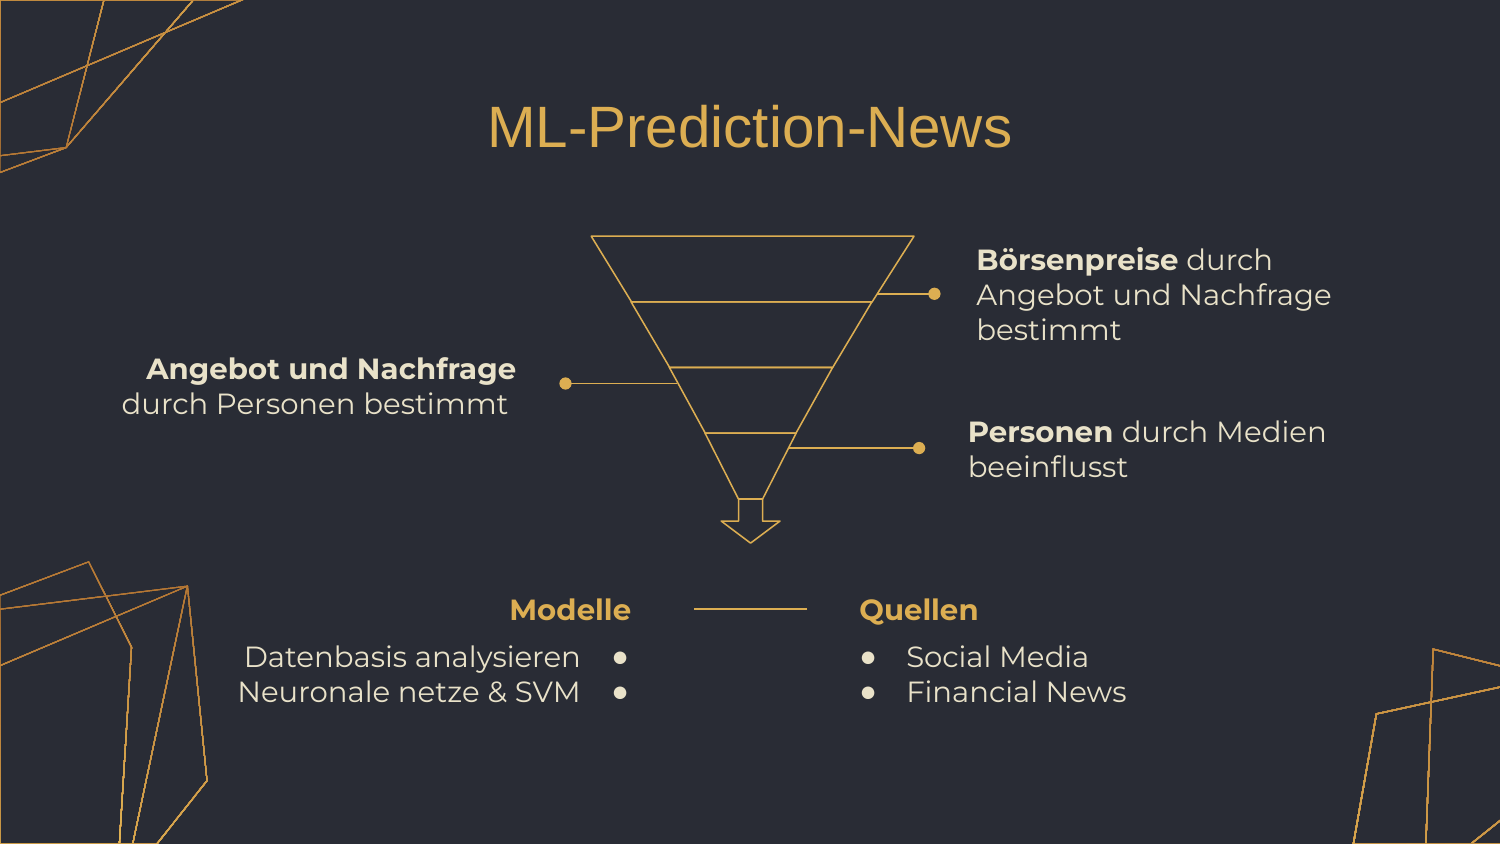

# ML-Prediction-News

Börsenpreise durch Angebot und Nachfrage bestimmt
Angebot und Nachfrage durch Personen bestimmt
Personen durch Medien beeinflusst
Modelle
Quellen
Datenbasis analysieren
Neuronale netze & SVM

Social Media
Financial News